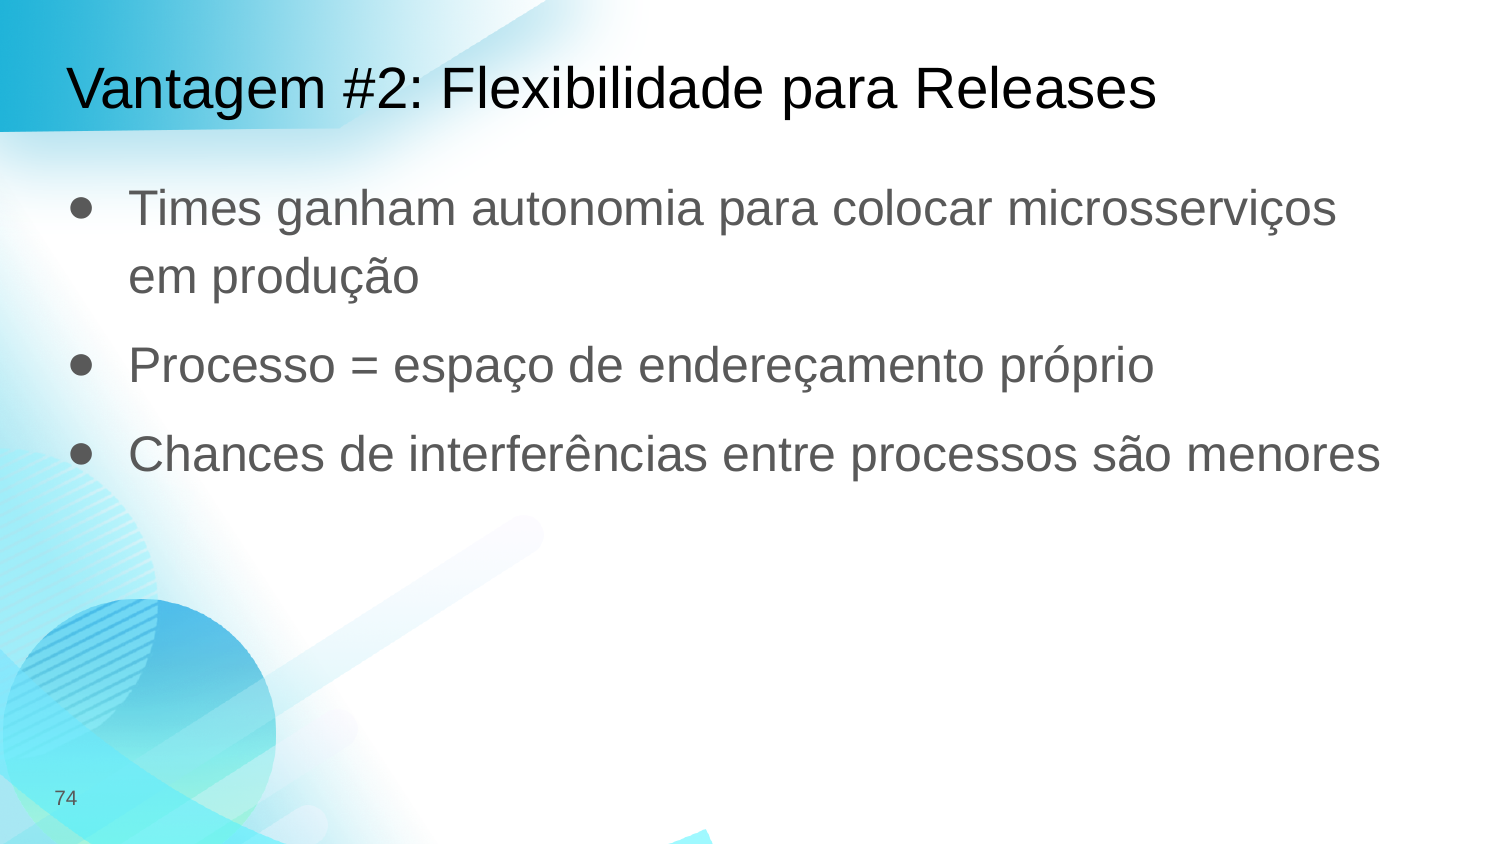

# Vantagem #2: Flexibilidade para Releases
Times ganham autonomia para colocar microsserviços em produção
Processo = espaço de endereçamento próprio
Chances de interferências entre processos são menores
74